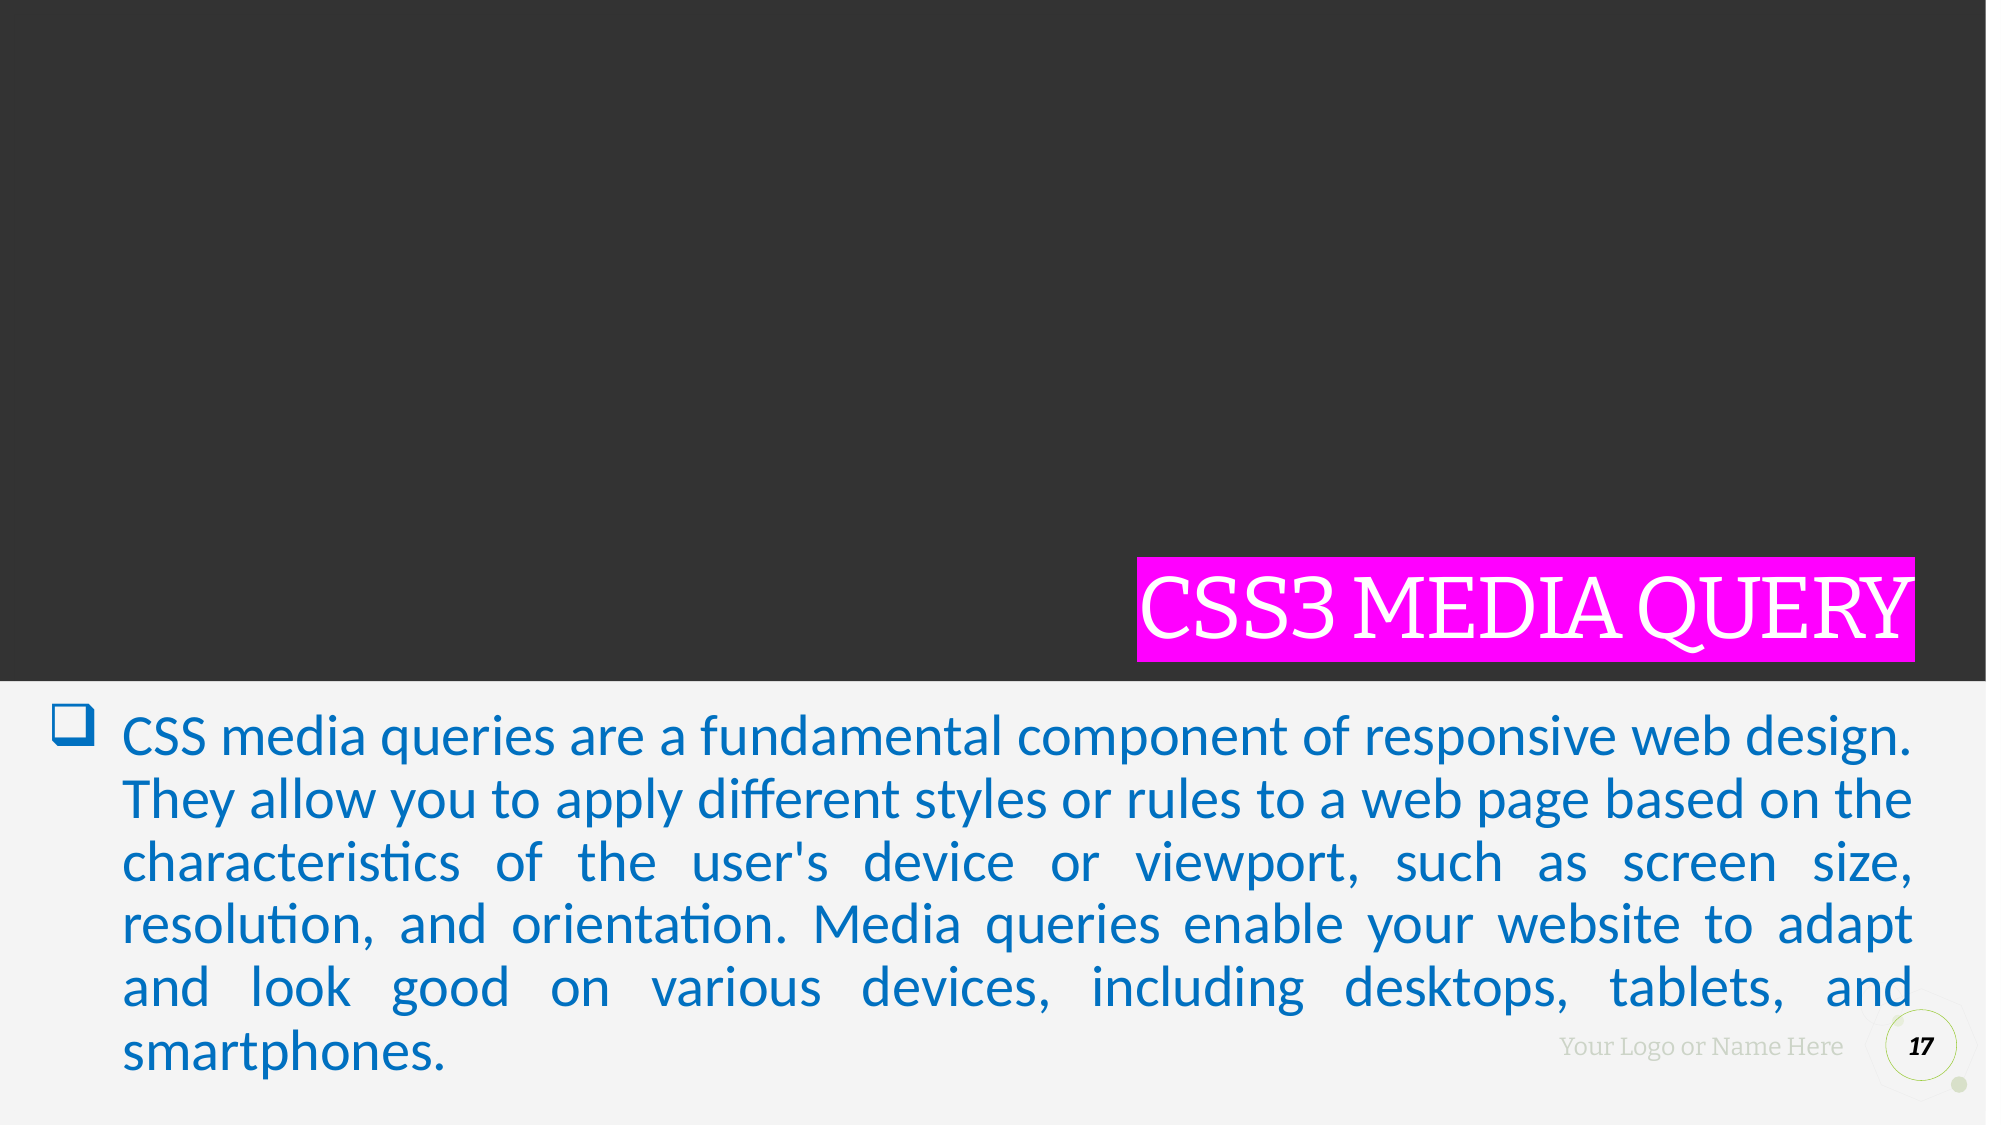

# CSS3 MEDIA QUERY
CSS media queries are a fundamental component of responsive web design. They allow you to apply different styles or rules to a web page based on the characteristics of the user's device or viewport, such as screen size, resolution, and orientation. Media queries enable your website to adapt and look good on various devices, including desktops, tablets, and smartphones.
17